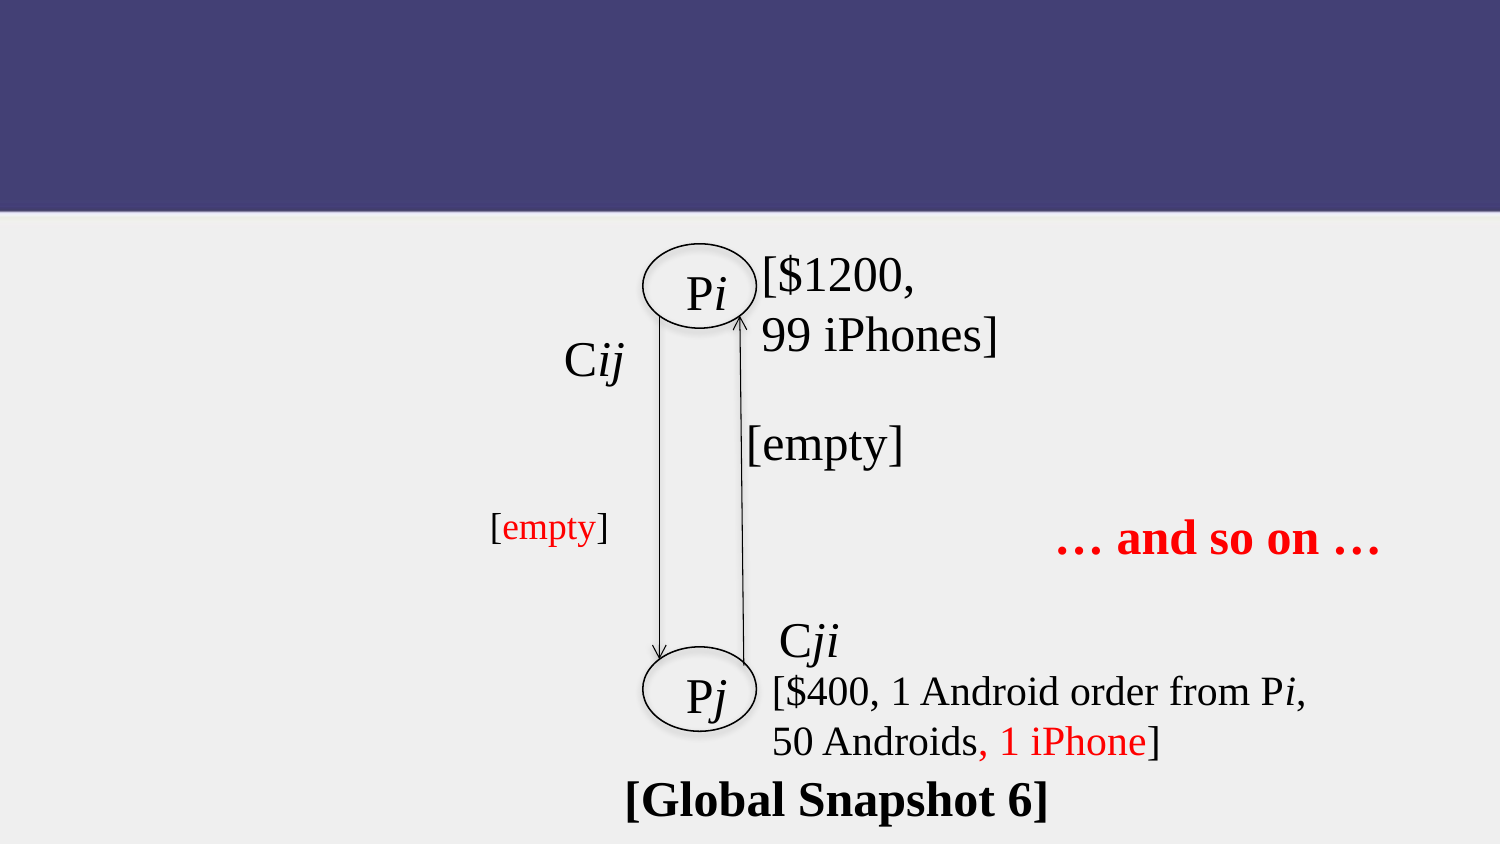

[$1200,
99 iPhones]

Pi
Cij
Cji

Pj
[empty]
                          [empty]

[$400, 1 Android order from Pi,
50 Androids, 1 iPhone]
[Global Snapshot 6]
… and so on …